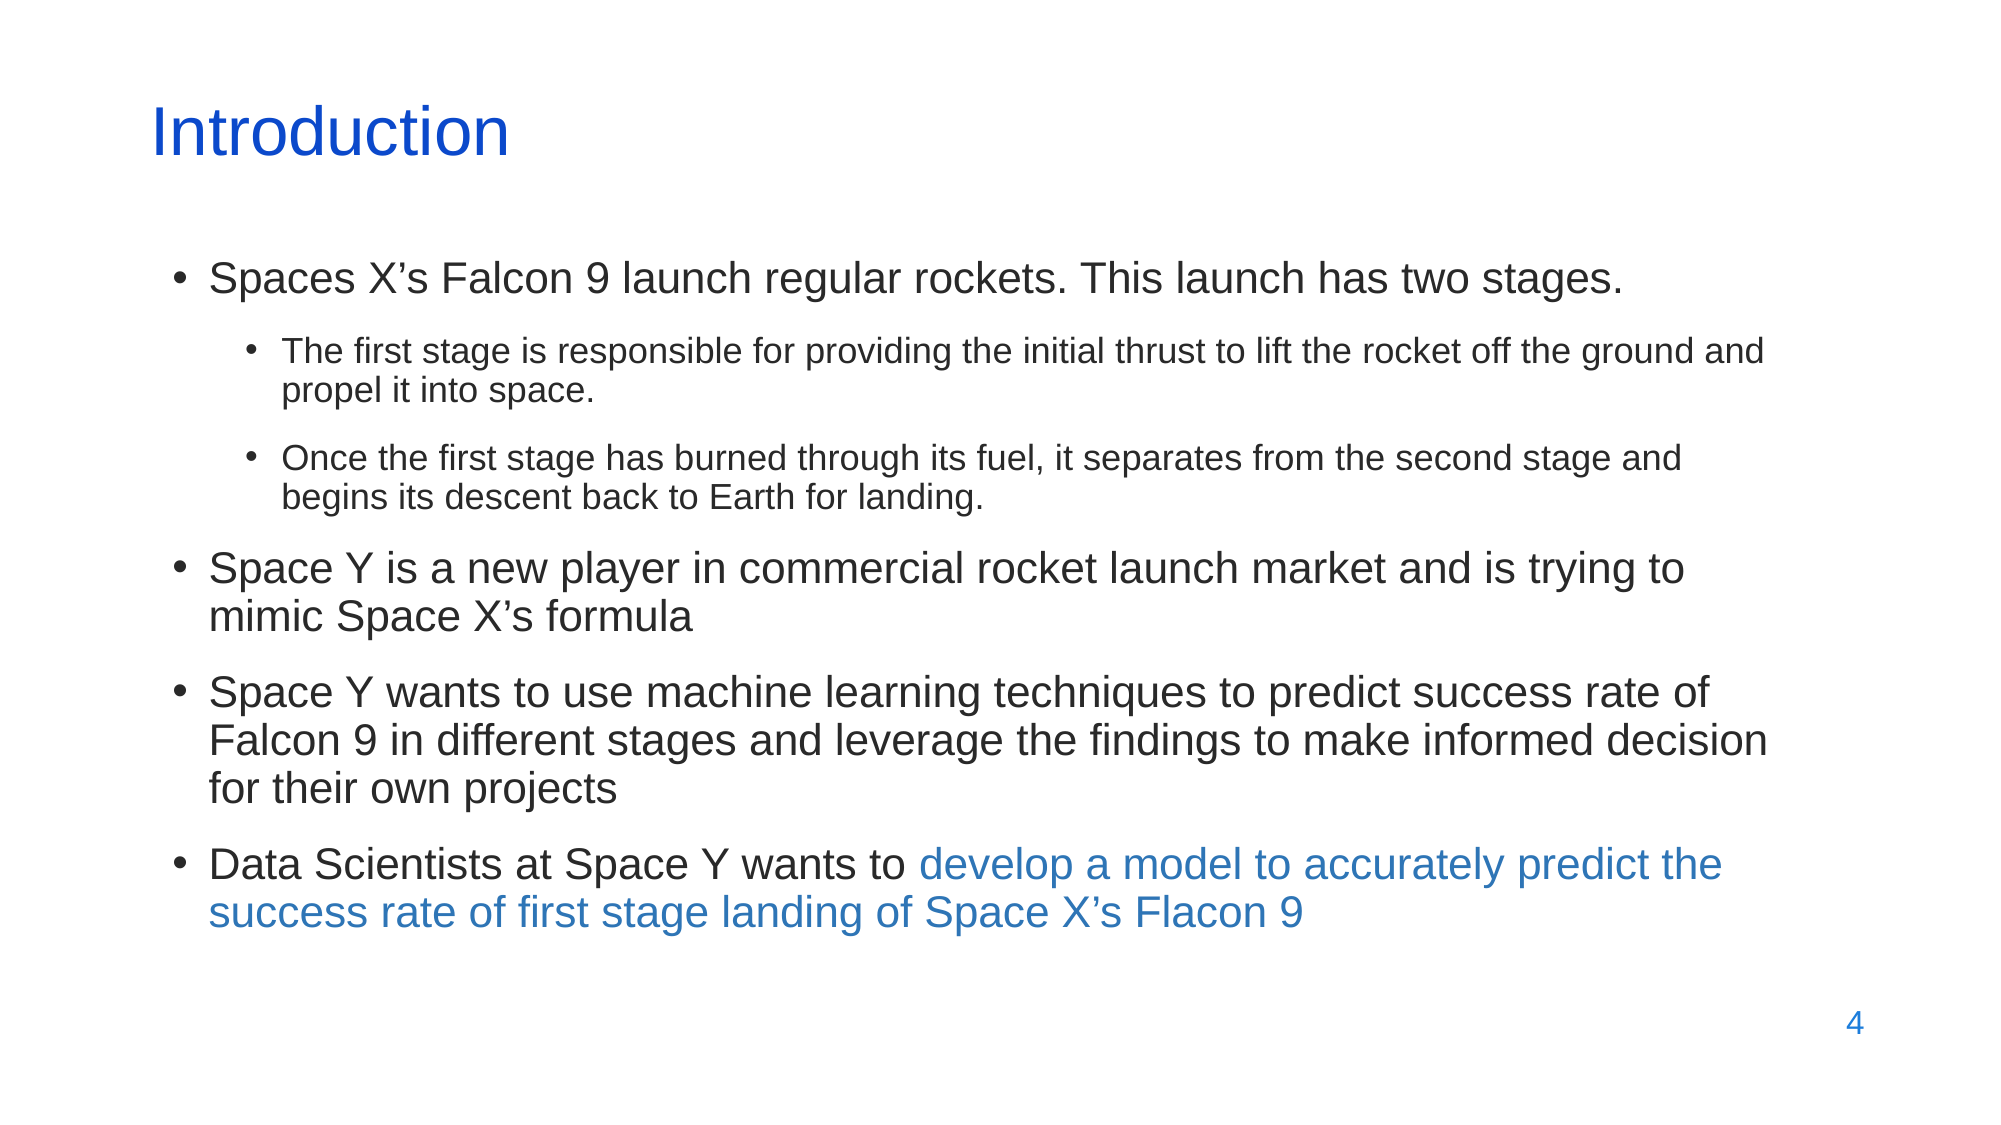

Introduction
Spaces X’s Falcon 9 launch regular rockets. This launch has two stages.
The first stage is responsible for providing the initial thrust to lift the rocket off the ground and propel it into space.
Once the first stage has burned through its fuel, it separates from the second stage and begins its descent back to Earth for landing.
Space Y is a new player in commercial rocket launch market and is trying to mimic Space X’s formula
Space Y wants to use machine learning techniques to predict success rate of Falcon 9 in different stages and leverage the findings to make informed decision for their own projects
Data Scientists at Space Y wants to develop a model to accurately predict the success rate of first stage landing of Space X’s Flacon 9
4